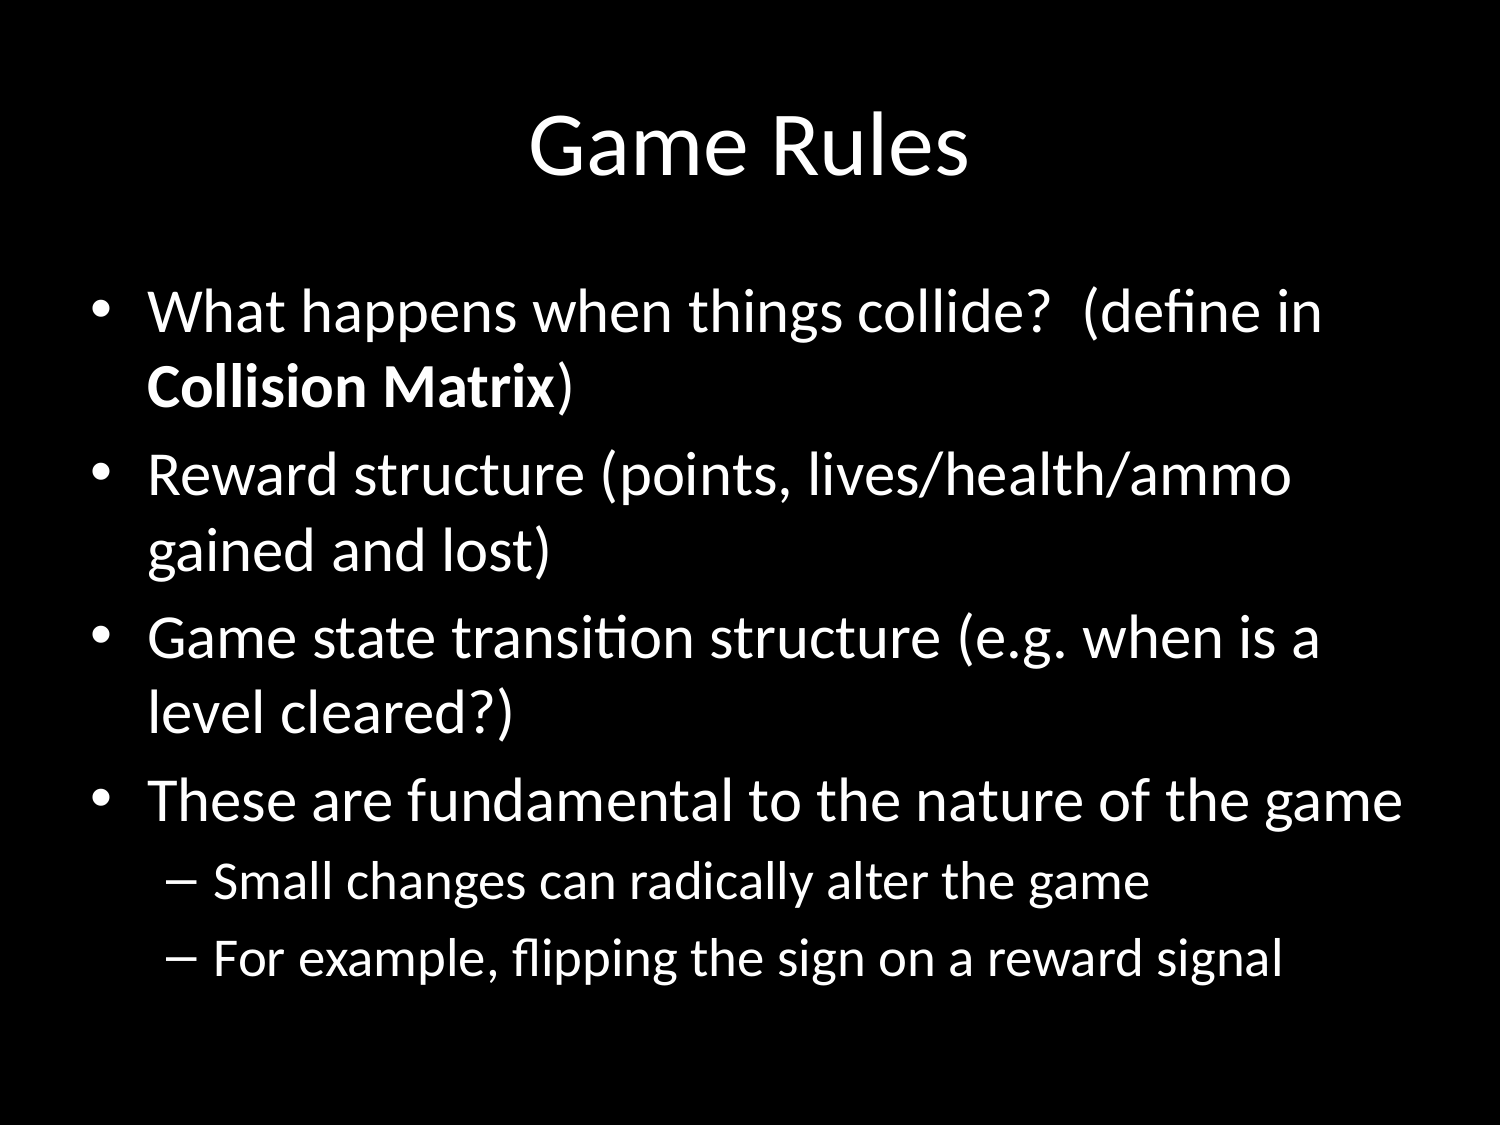

# Game Rules
What happens when things collide?  (define in Collision Matrix)
Reward structure (points, lives/health/ammo gained and lost)
Game state transition structure (e.g. when is a level cleared?)
These are fundamental to the nature of the game
Small changes can radically alter the game
For example, flipping the sign on a reward signal